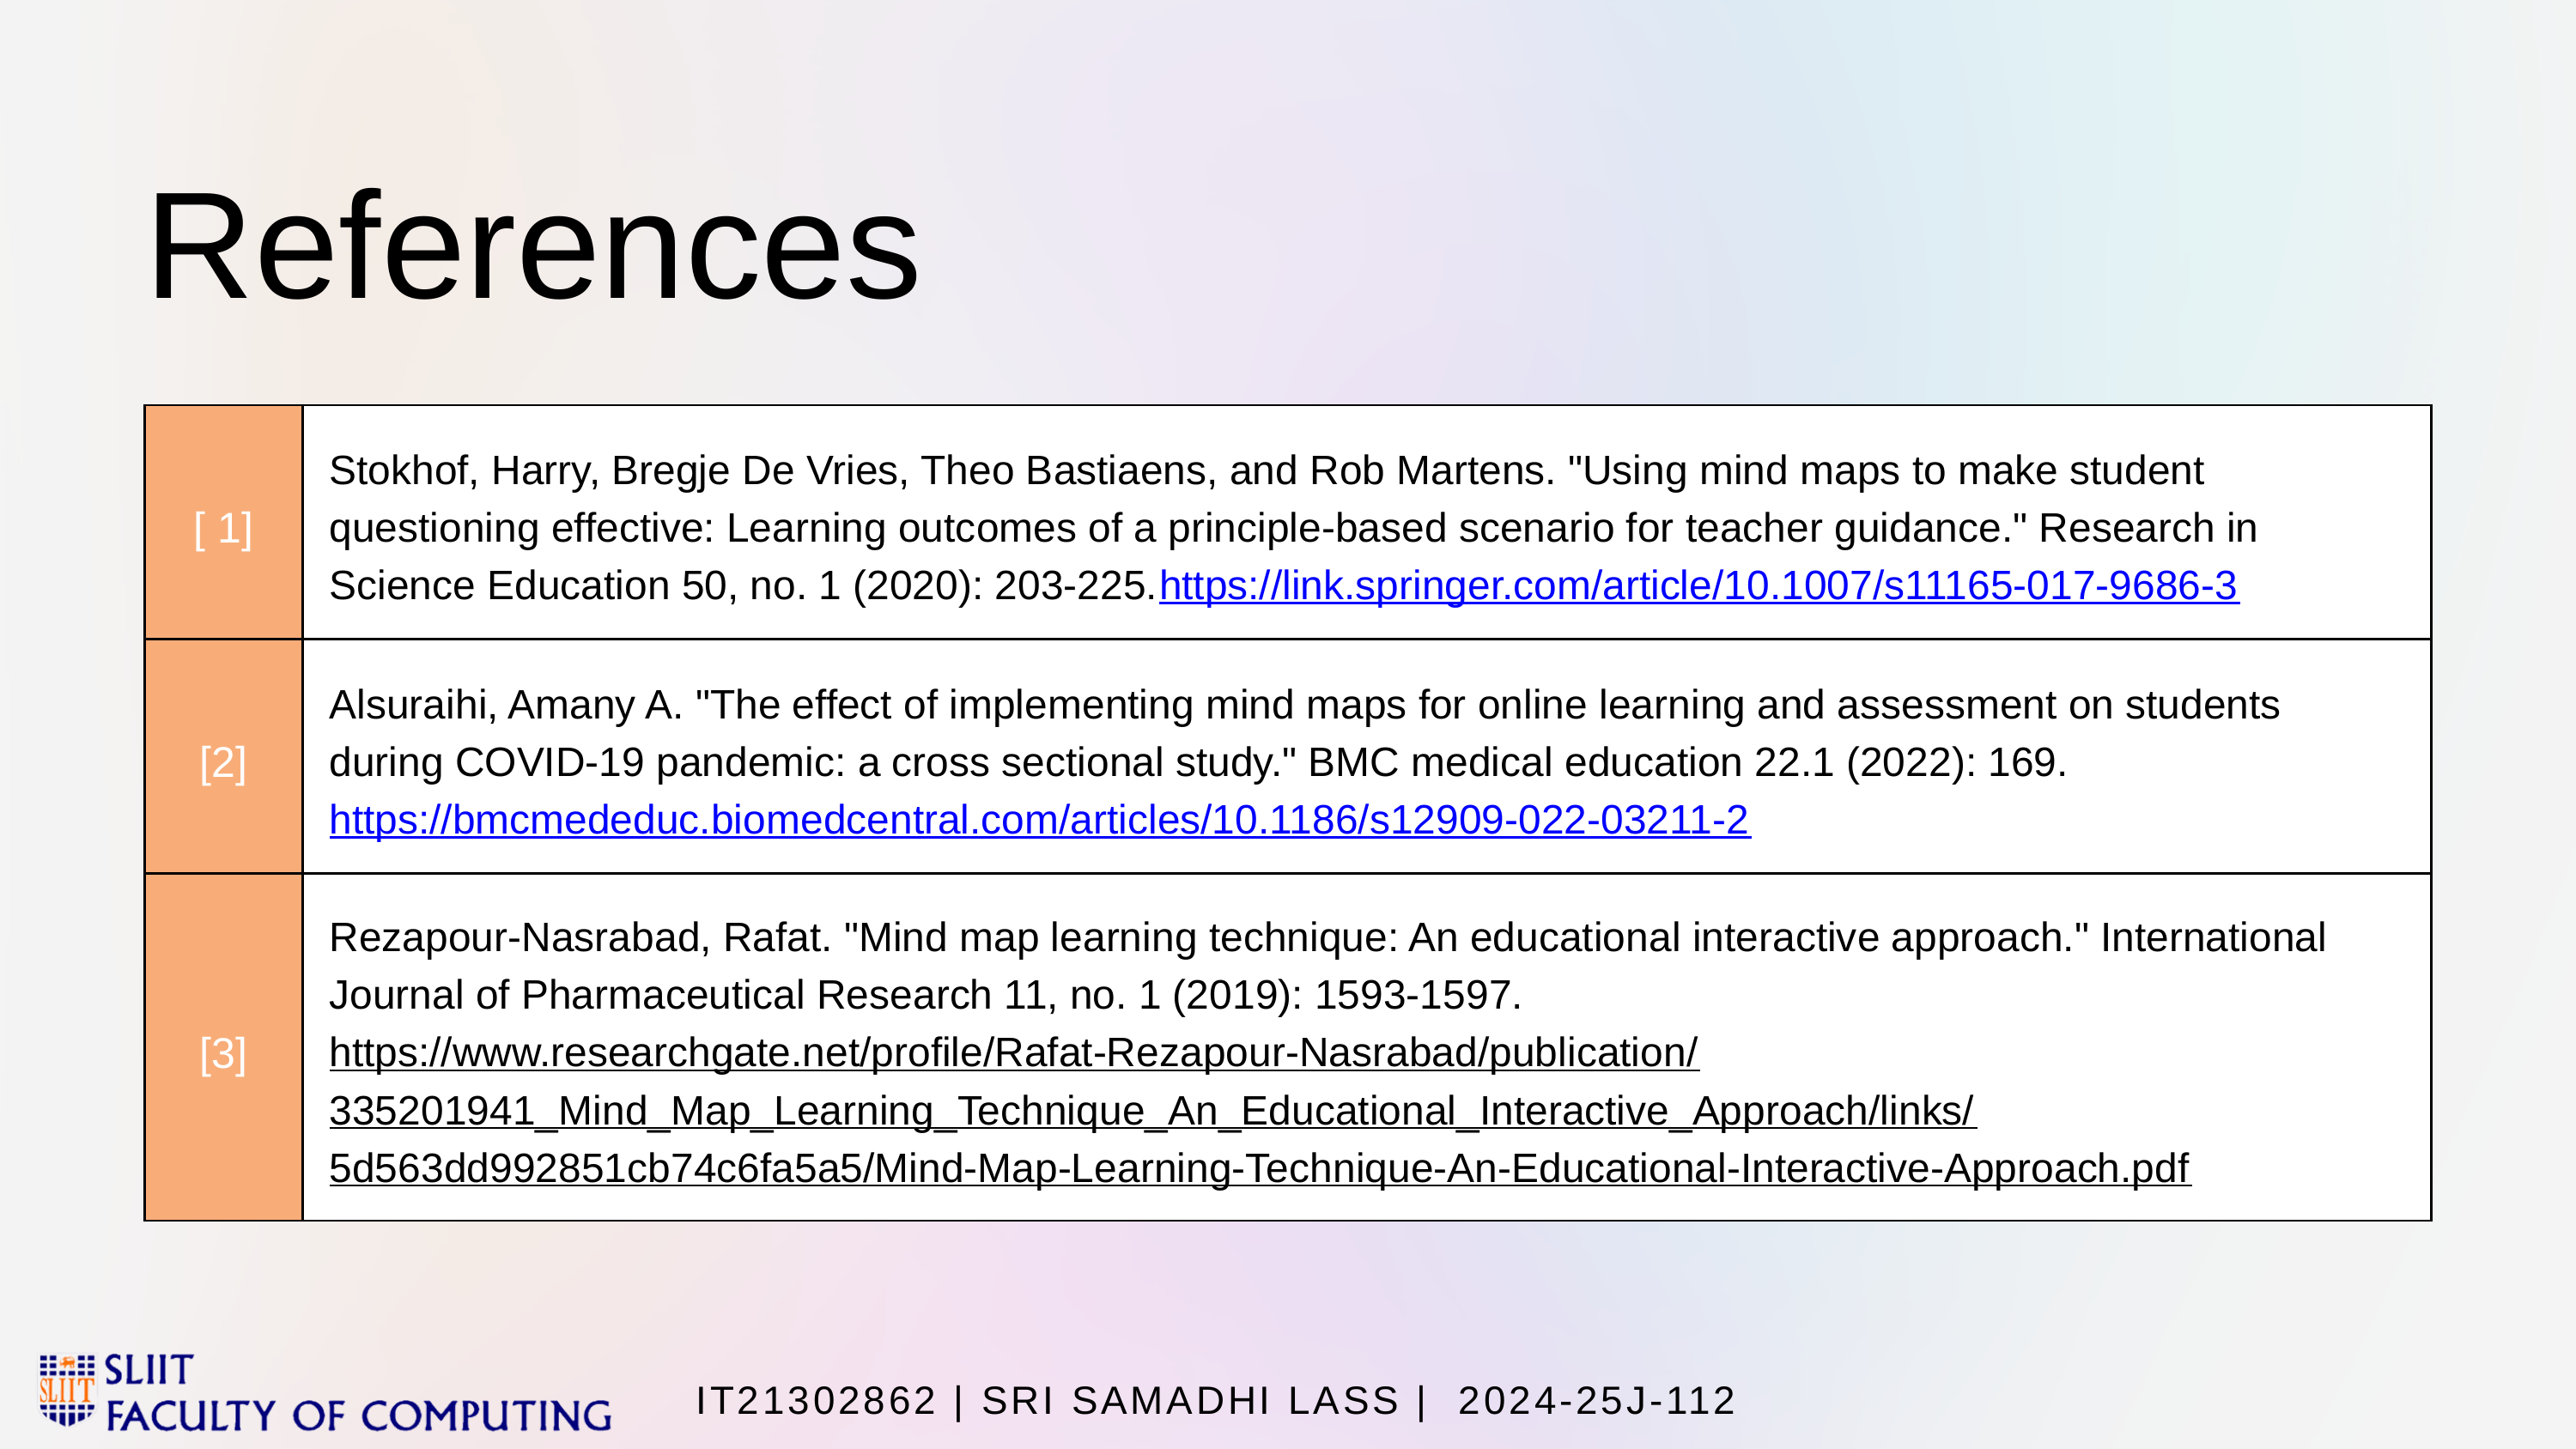

References
| [ 1] | Stokhof, Harry, Bregje De Vries, Theo Bastiaens, and Rob Martens. "Using mind maps to make student questioning effective: Learning outcomes of a principle-based scenario for teacher guidance." Research in Science Education 50, no. 1 (2020): 203-225.https://link.springer.com/article/10.1007/s11165-017-9686-3 |
| --- | --- |
| [2] | Alsuraihi, Amany A. "The effect of implementing mind maps for online learning and assessment on students during COVID-19 pandemic: a cross sectional study." BMC medical education 22.1 (2022): 169. https://bmcmededuc.biomedcentral.com/articles/10.1186/s12909-022-03211-2 |
| [3] | Rezapour-Nasrabad, Rafat. "Mind map learning technique: An educational interactive approach." International Journal of Pharmaceutical Research 11, no. 1 (2019): 1593-1597. https://www.researchgate.net/profile/Rafat-Rezapour-Nasrabad/publication/335201941\_Mind\_Map\_Learning\_Technique\_An\_Educational\_Interactive\_Approach/links/5d563dd992851cb74c6fa5a5/Mind-Map-Learning-Technique-An-Educational-Interactive-Approach.pdf |

IT21302862 | SRI SAMADHI LASS |  2024-25J-112